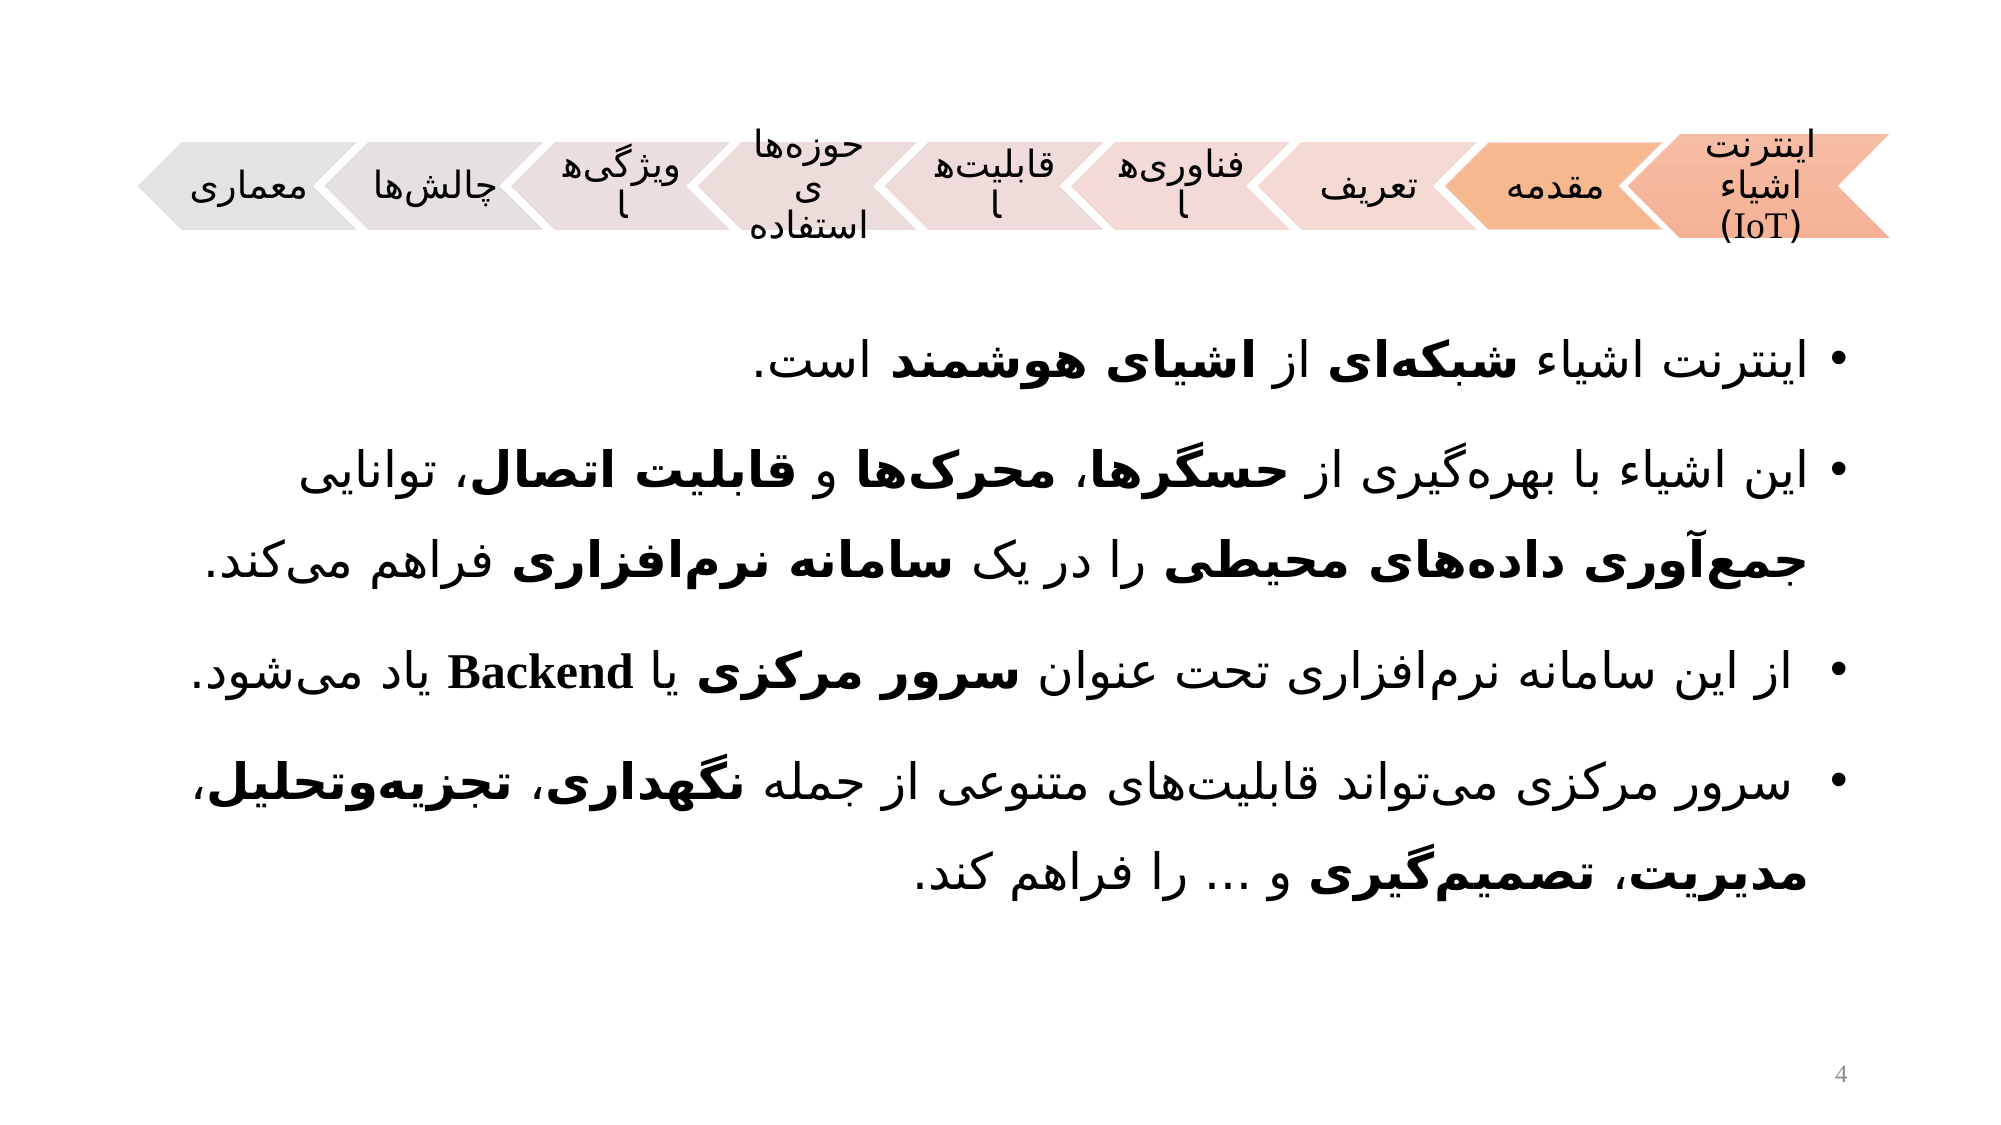

اینترنت اشیاء (IoT)
مقدمه
تعریف
فناوری‌ها
قابلیت‌ها
حوزه‌های استفاده
ویژگی‌ها
چالش‌ها
معماری
اینترنت اشیاء شبکه‌ای از اشیای هوشمند است.
این اشیاء با بهره‌گیری از حسگرها، محرک‌‌ها و قابلیت اتصال، توانایی جمع‌آوری داده‌های محیطی را در یک سامانه نرم‌افزاری فراهم می‌کند.
 از این سامانه نرم‌افزاری تحت عنوان سرور مرکزی یا Backend یاد می‌شود.
 سرور مرکزی می‌تواند قابلیت‌های متنوعی از جمله نگهداری، تجزیه‌وتحلیل، مدیریت، تصمیم‌گیری و ... را فراهم کند.
4